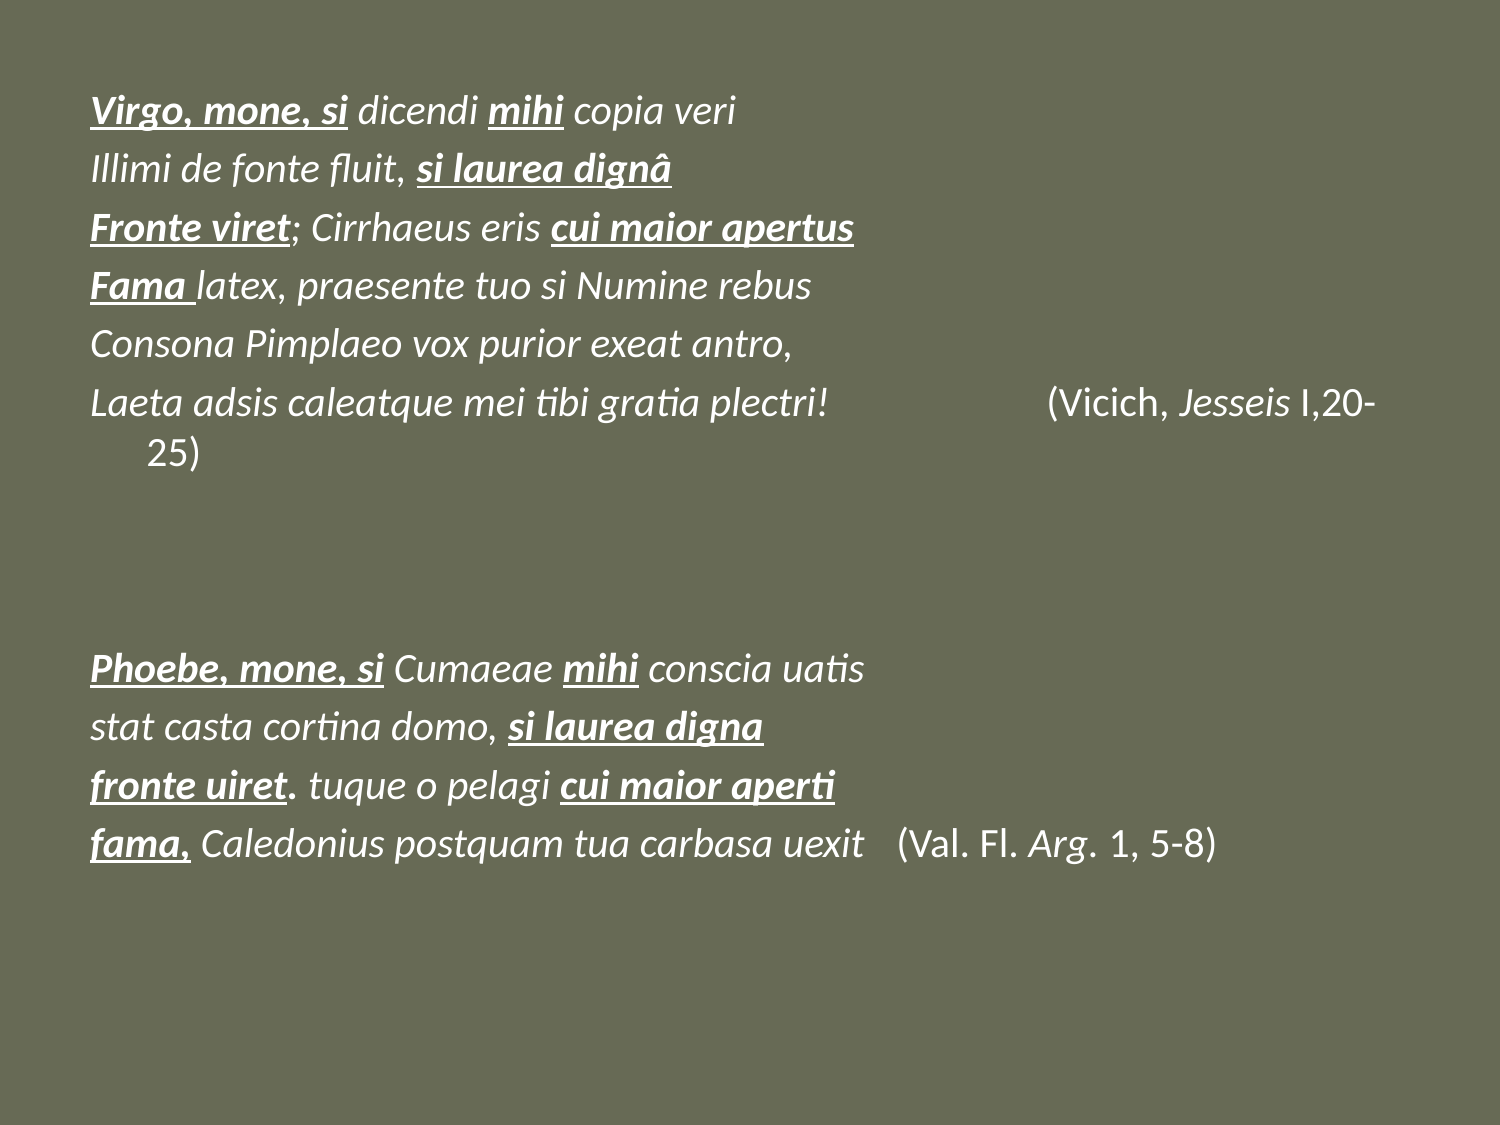

#
Virgo, mone, si dicendi mihi copia veri
Illimi de fonte fluit, si laurea dignâ
Fronte viret; Cirrhaeus eris cui maior apertus
Fama latex, praesente tuo si Numine rebus
Consona Pimplaeo vox purior exeat antro,
Laeta adsis caleatque mei tibi gratia plectri!		(Vicich, Jesseis I,20-25)

Phoebe, mone, si Cumaeae mihi conscia uatis
stat casta cortina domo, si laurea digna
fronte uiret. tuque o pelagi cui maior aperti
fama, Caledonius postquam tua carbasa uexit 	(Val. Fl. Arg. 1, 5-8)